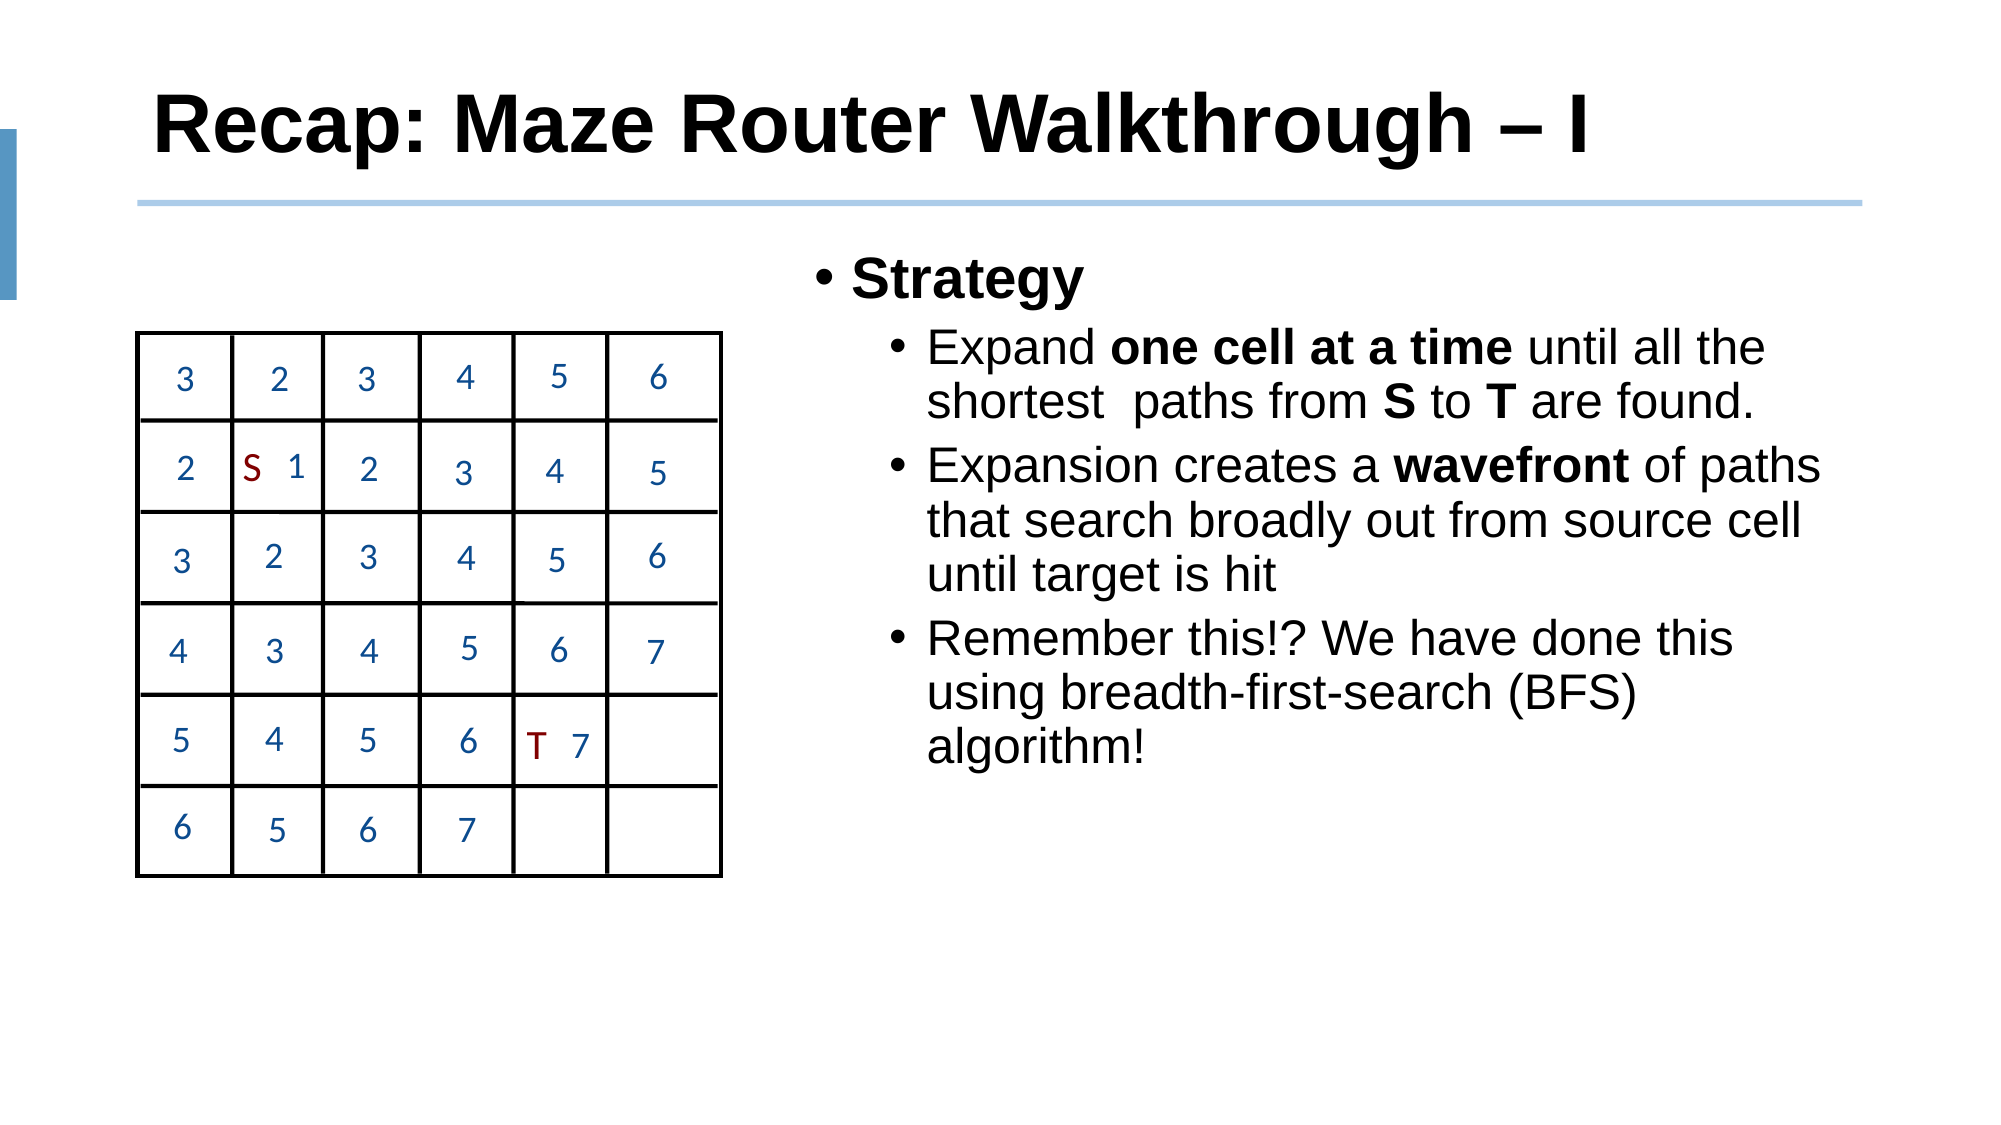

# Recap: Maze Router Walkthrough – I
Strategy
Expand one cell at a time until all the shortest  paths from S to T are found.
Expansion creates a wavefront of paths that search broadly out from source cell until target is hit
Remember this!? We have done this using breadth-first-search (BFS) algorithm!

5
5
5
5
5
5
5
4
4
4
4
4
4
6
3
3
3
3
3
3
2
2
2
2
S
1
6
6
7
7
7
6
T
6
6